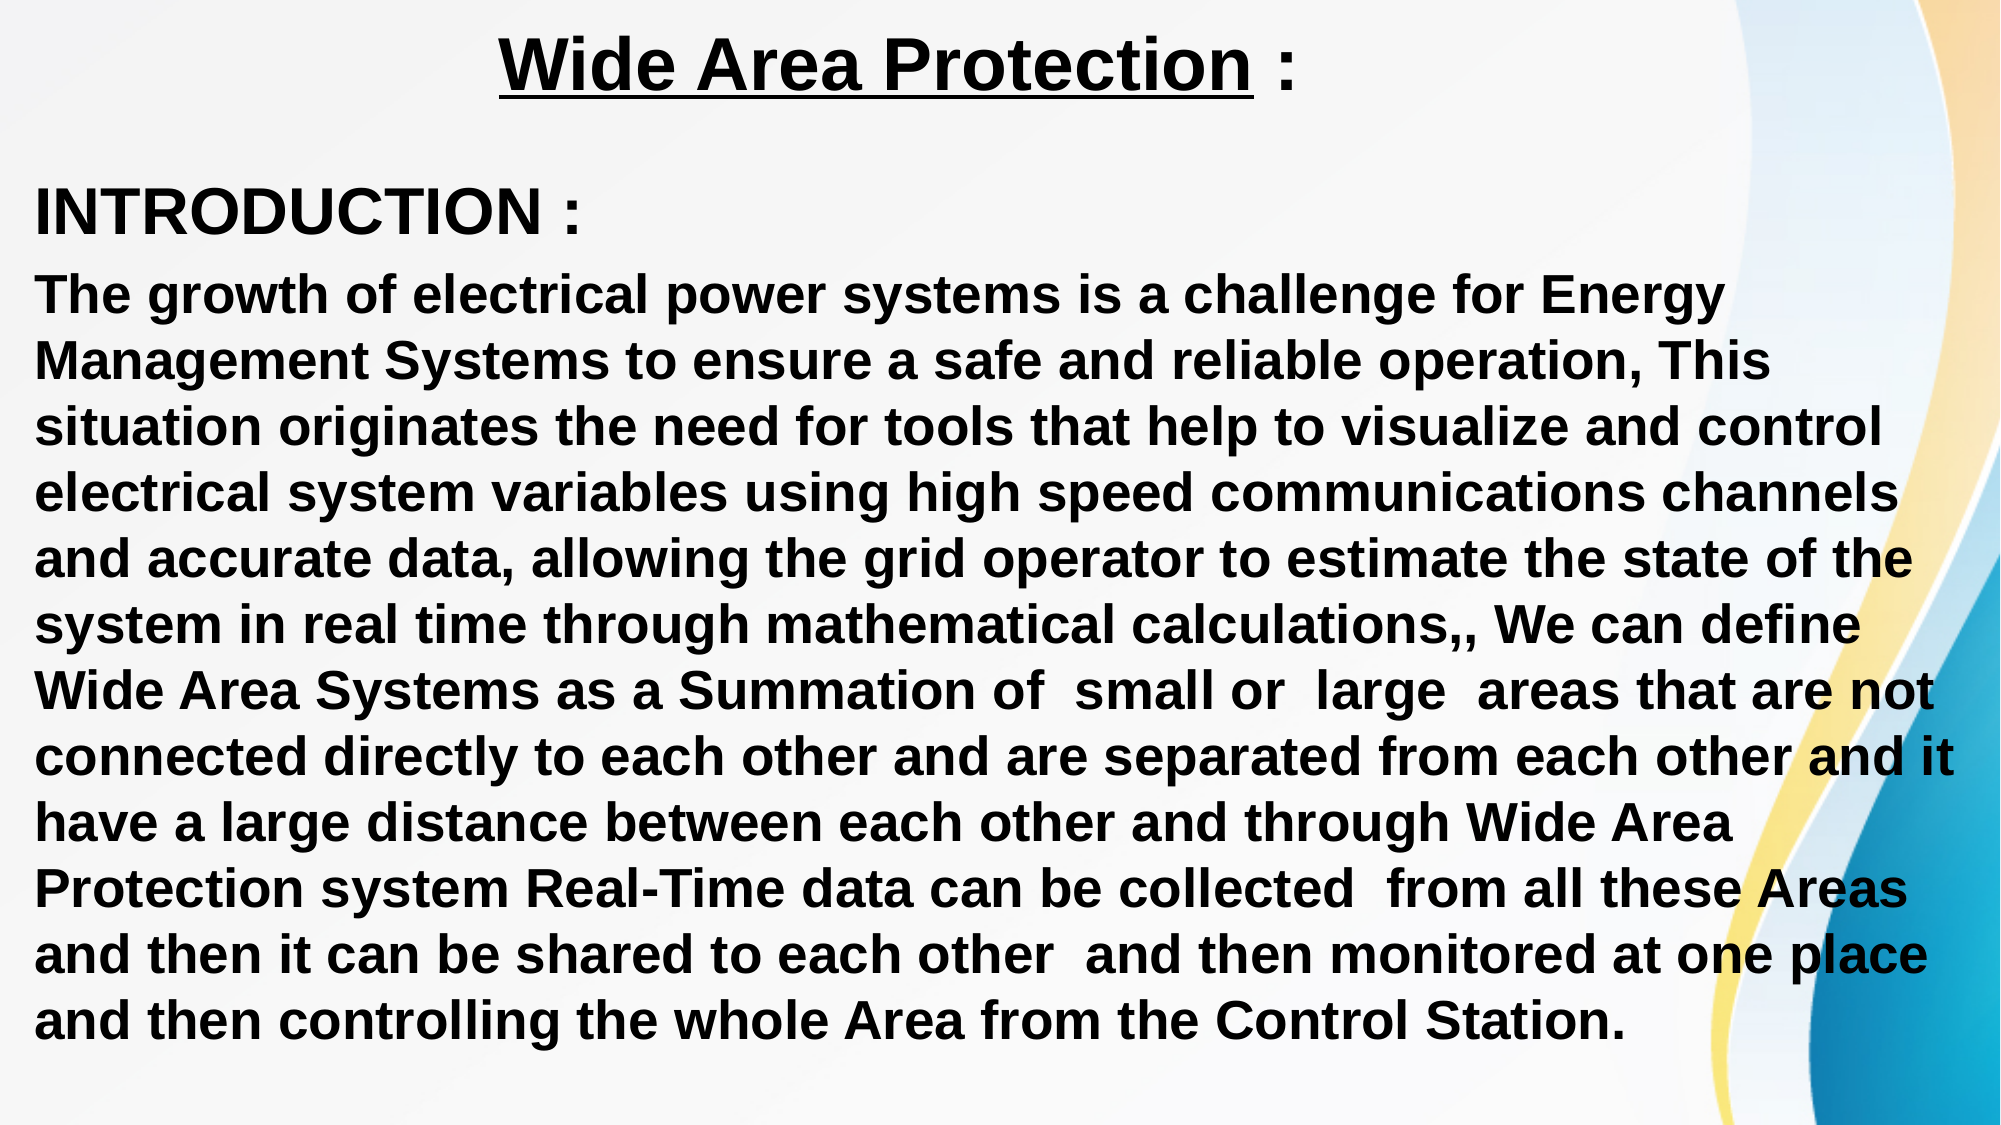

# Wide Area Protection :
INTRODUCTION :
The growth of electrical power systems is a challenge for Energy Management Systems to ensure a safe and reliable operation, This situation originates the need for tools that help to visualize and control electrical system variables using high speed communications channels and accurate data, allowing the grid operator to estimate the state of the system in real time through mathematical calculations,, We can define Wide Area Systems as a Summation of  small or  large  areas that are not connected directly to each other and are separated from each other and it have a large distance between each other and through Wide Area Protection system Real-Time data can be collected  from all these Areas and then it can be shared to each other  and then monitored at one place and then controlling the whole Area from the Control Station.